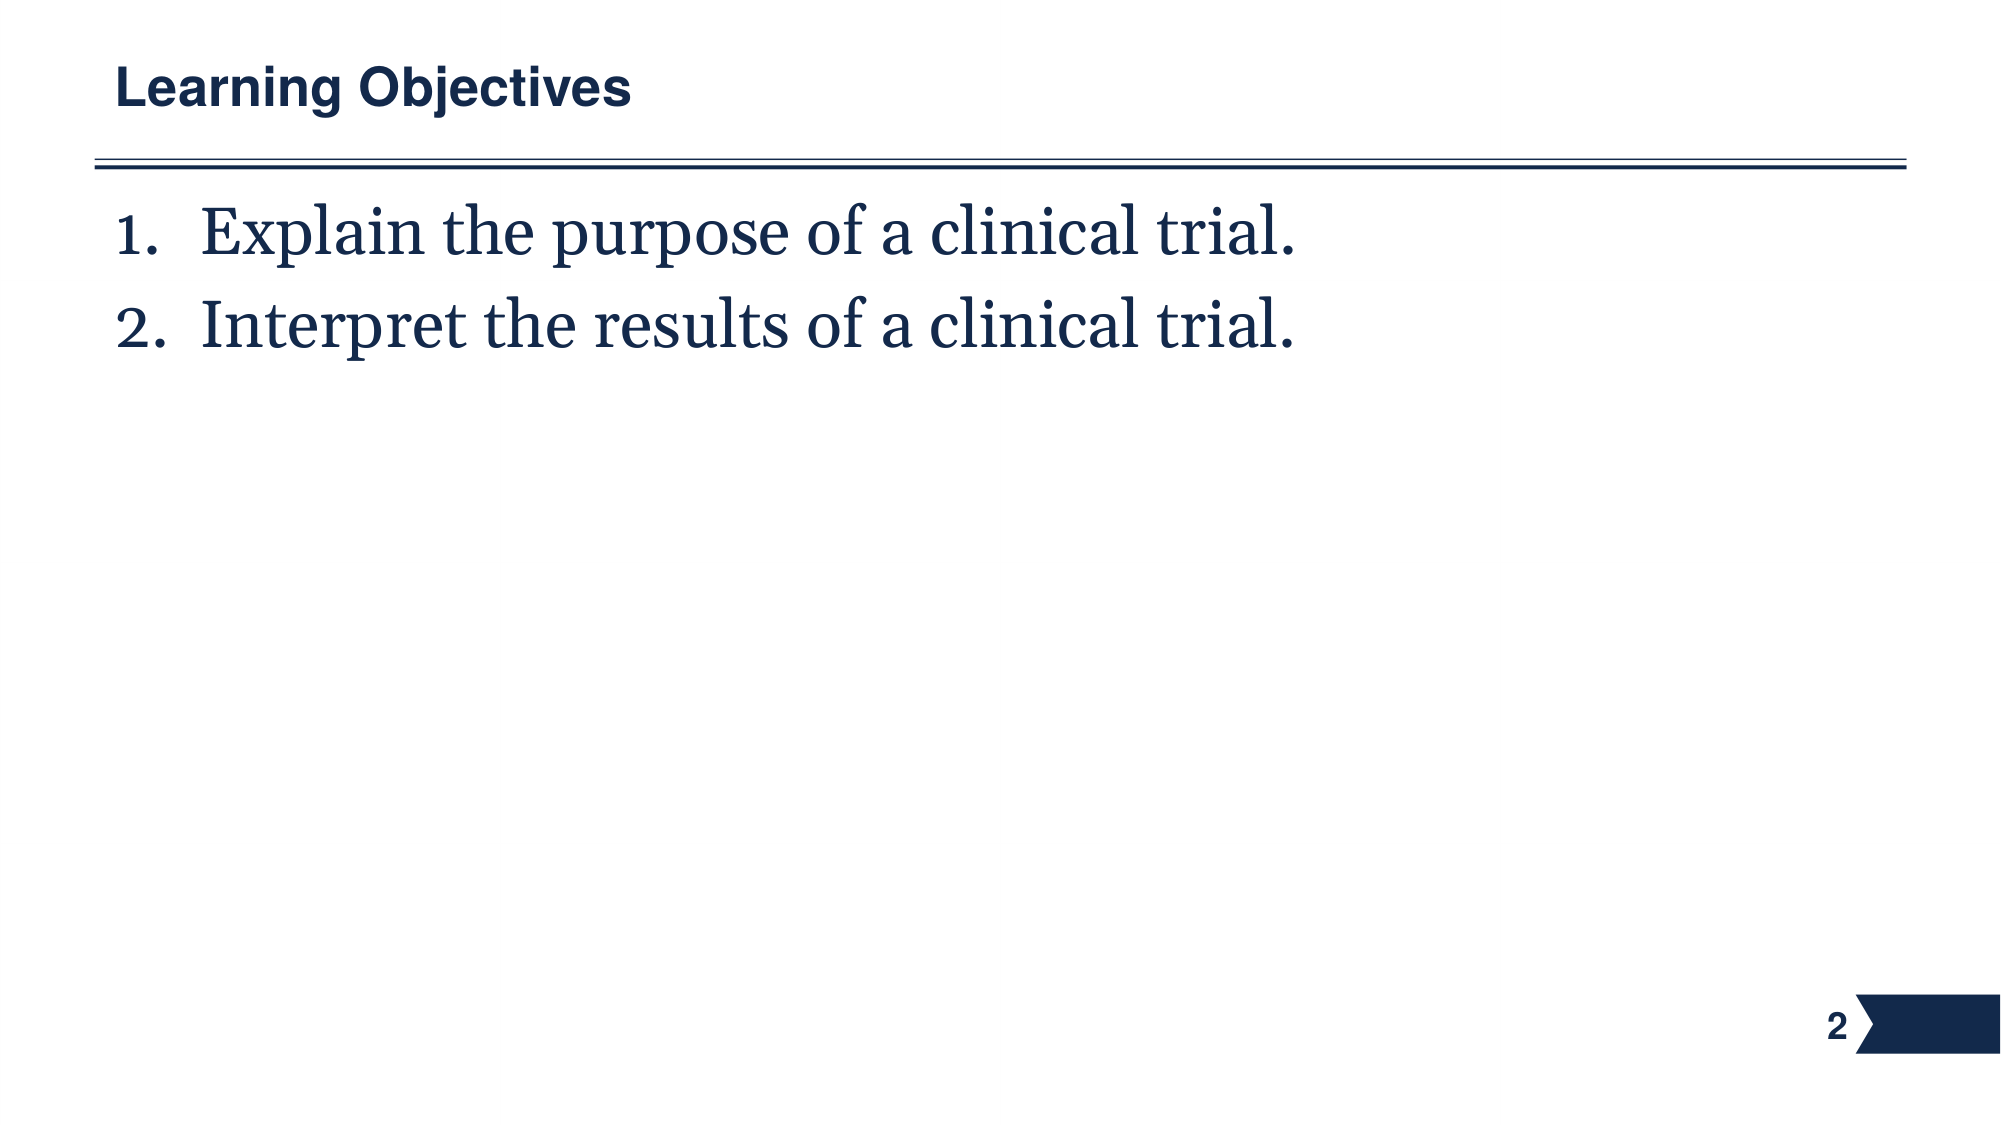

# Learning Objectives
Explain the purpose of a clinical trial.
Interpret the results of a clinical trial.
2